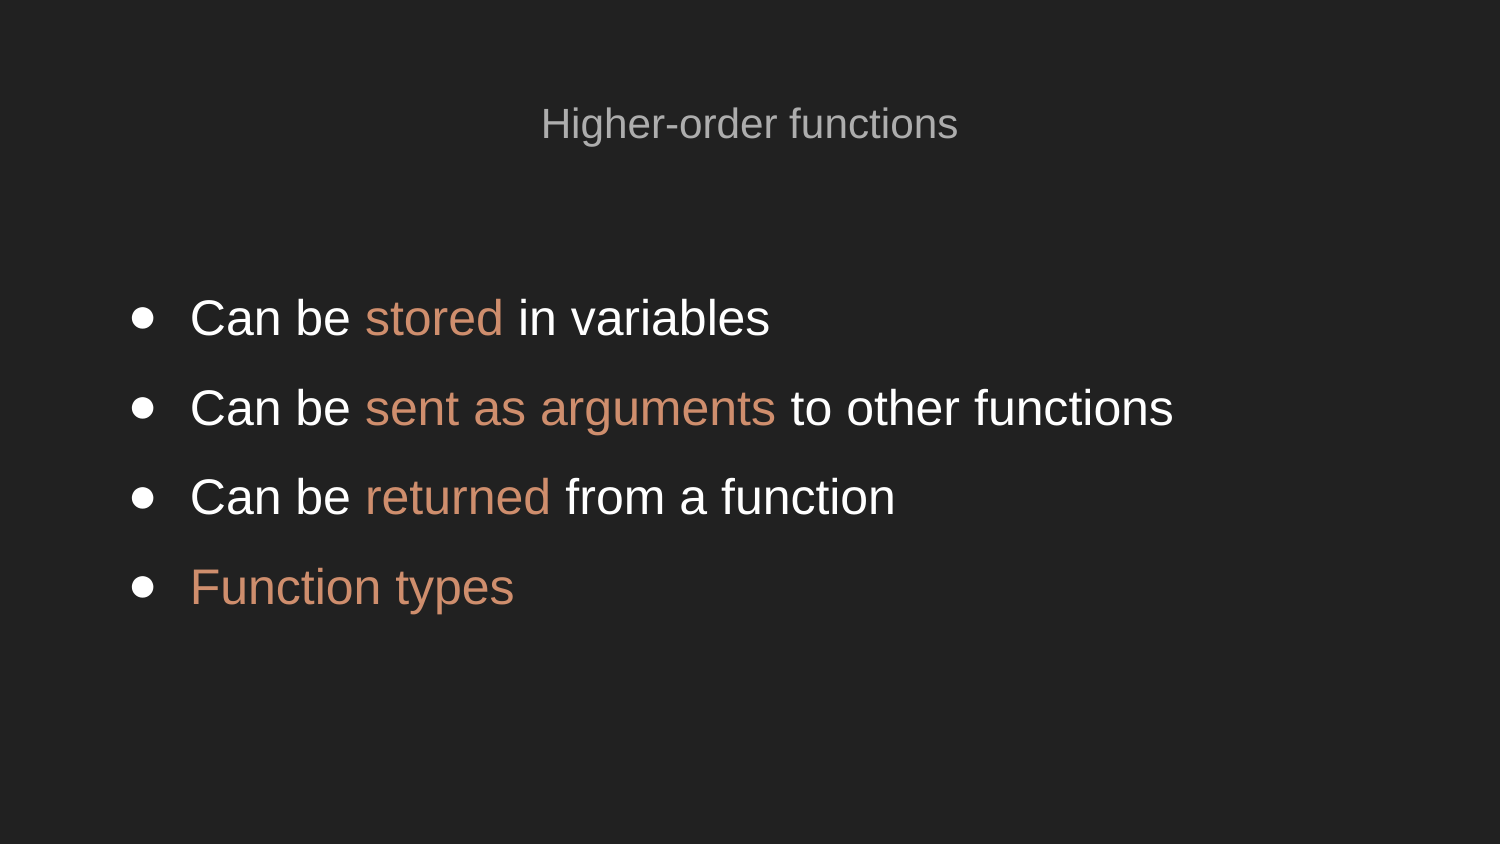

Higher-order functions
Can be stored in variables
Can be sent as arguments to other functions
Can be returned from a function
Function types